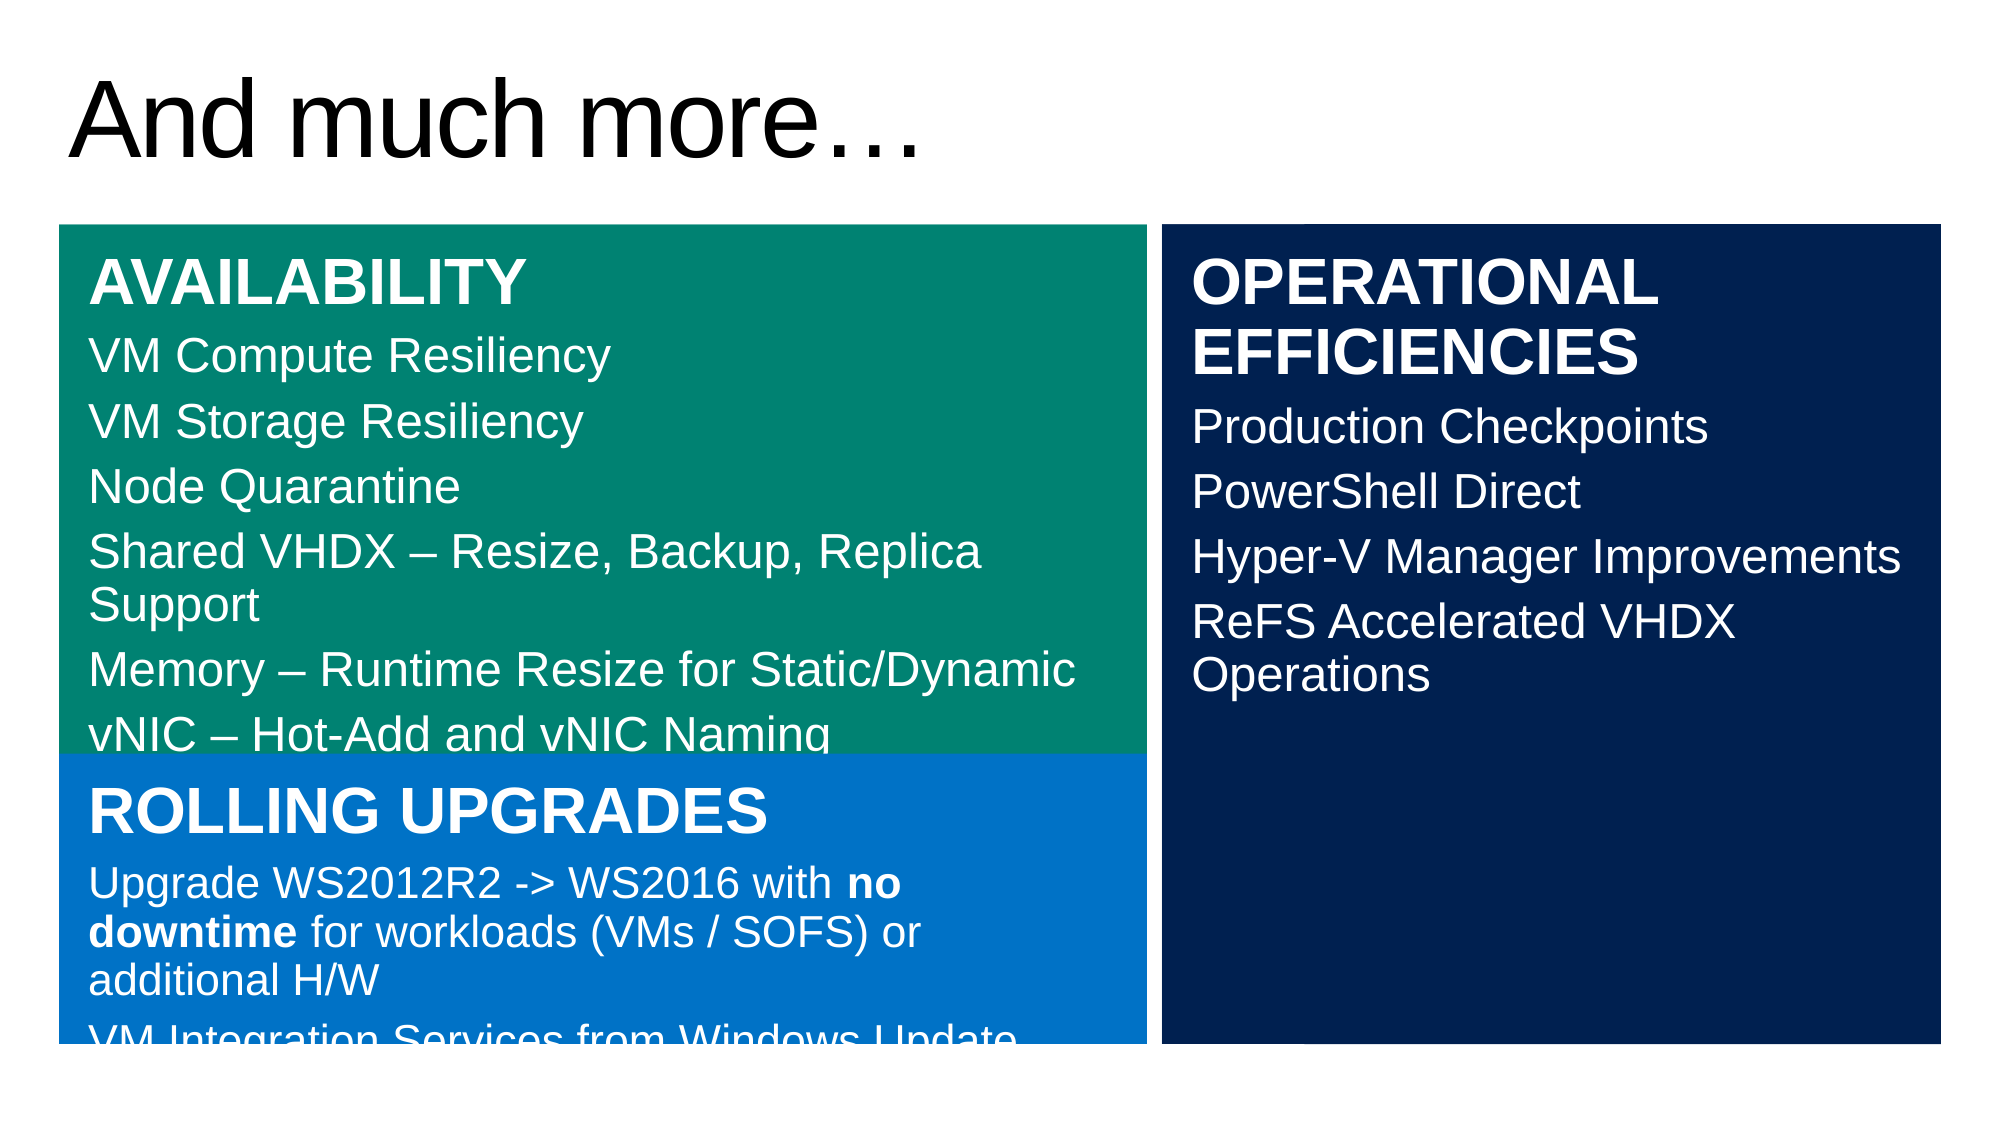

# And much more…

OPERATIONAL EFFICIENCIES
Production Checkpoints
PowerShell Direct
Hyper-V Manager Improvements
ReFS Accelerated VHDX Operations
AVAILABILITY
VM Compute Resiliency
VM Storage Resiliency
Node Quarantine
Shared VHDX – Resize, Backup, Replica Support
Memory – Runtime Resize for Static/Dynamic
vNIC – Hot-Add and vNIC Naming
ROLLING UPGRADES
Upgrade WS2012R2 -> WS2016 with no downtime for workloads (VMs / SOFS) or additional H/W
VM Integration Services from Windows Update